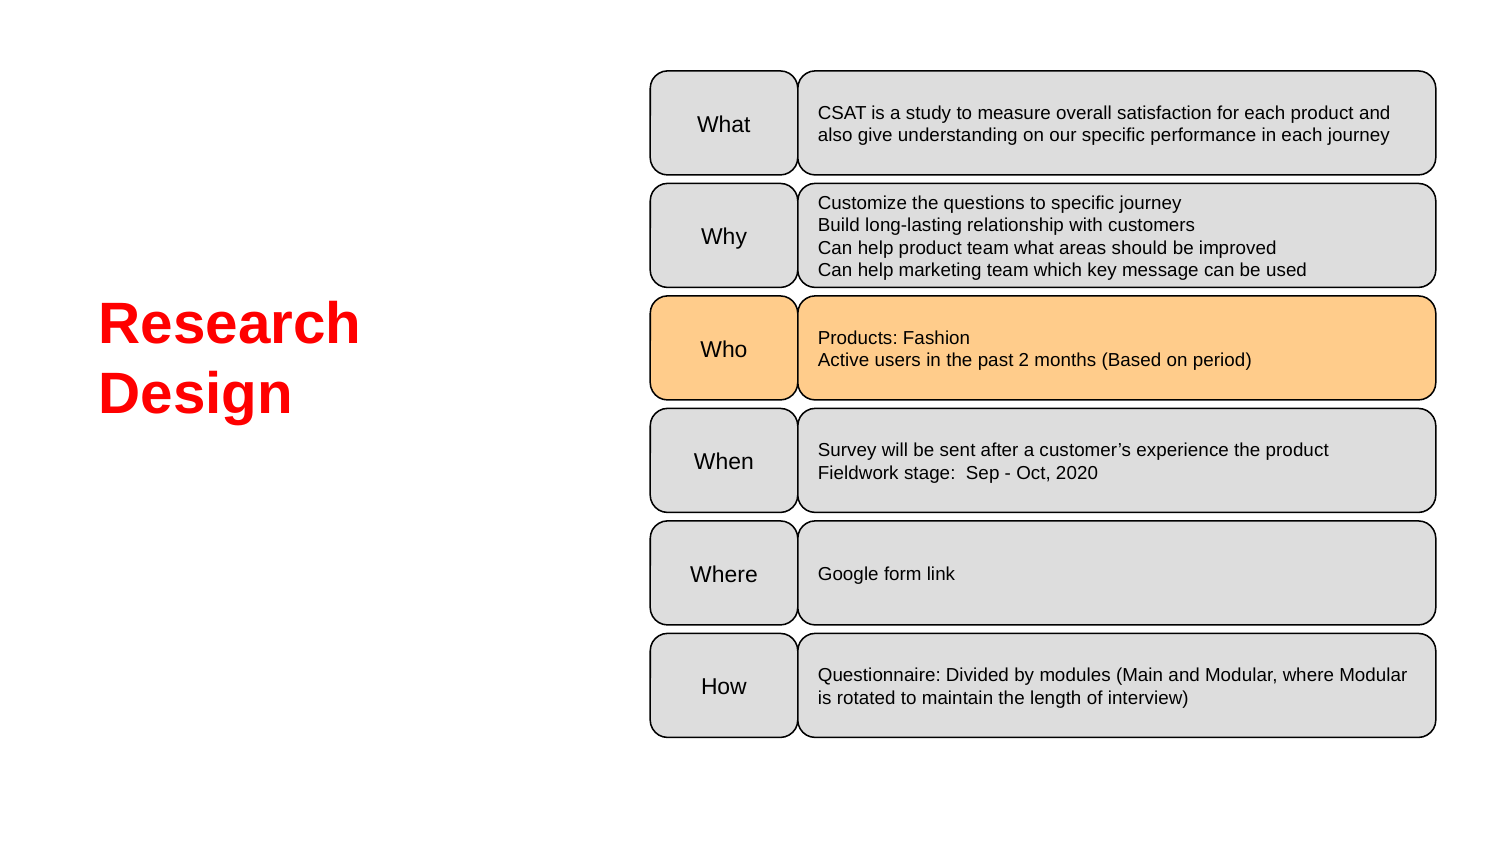

What
CSAT is a study to measure overall satisfaction for each product and also give understanding on our specific performance in each journey
Why
Customize the questions to specific journey
Build long-lasting relationship with customers
Can help product team what areas should be improved
Can help marketing team which key message can be used
Research
Design
Who
Products: Fashion
Active users in the past 2 months (Based on period)
When
Survey will be sent after a customer’s experience the product
Fieldwork stage:  Sep - Oct, 2020
Where
Google form link
How
Questionnaire: Divided by modules (Main and Modular, where Modular is rotated to maintain the length of interview)